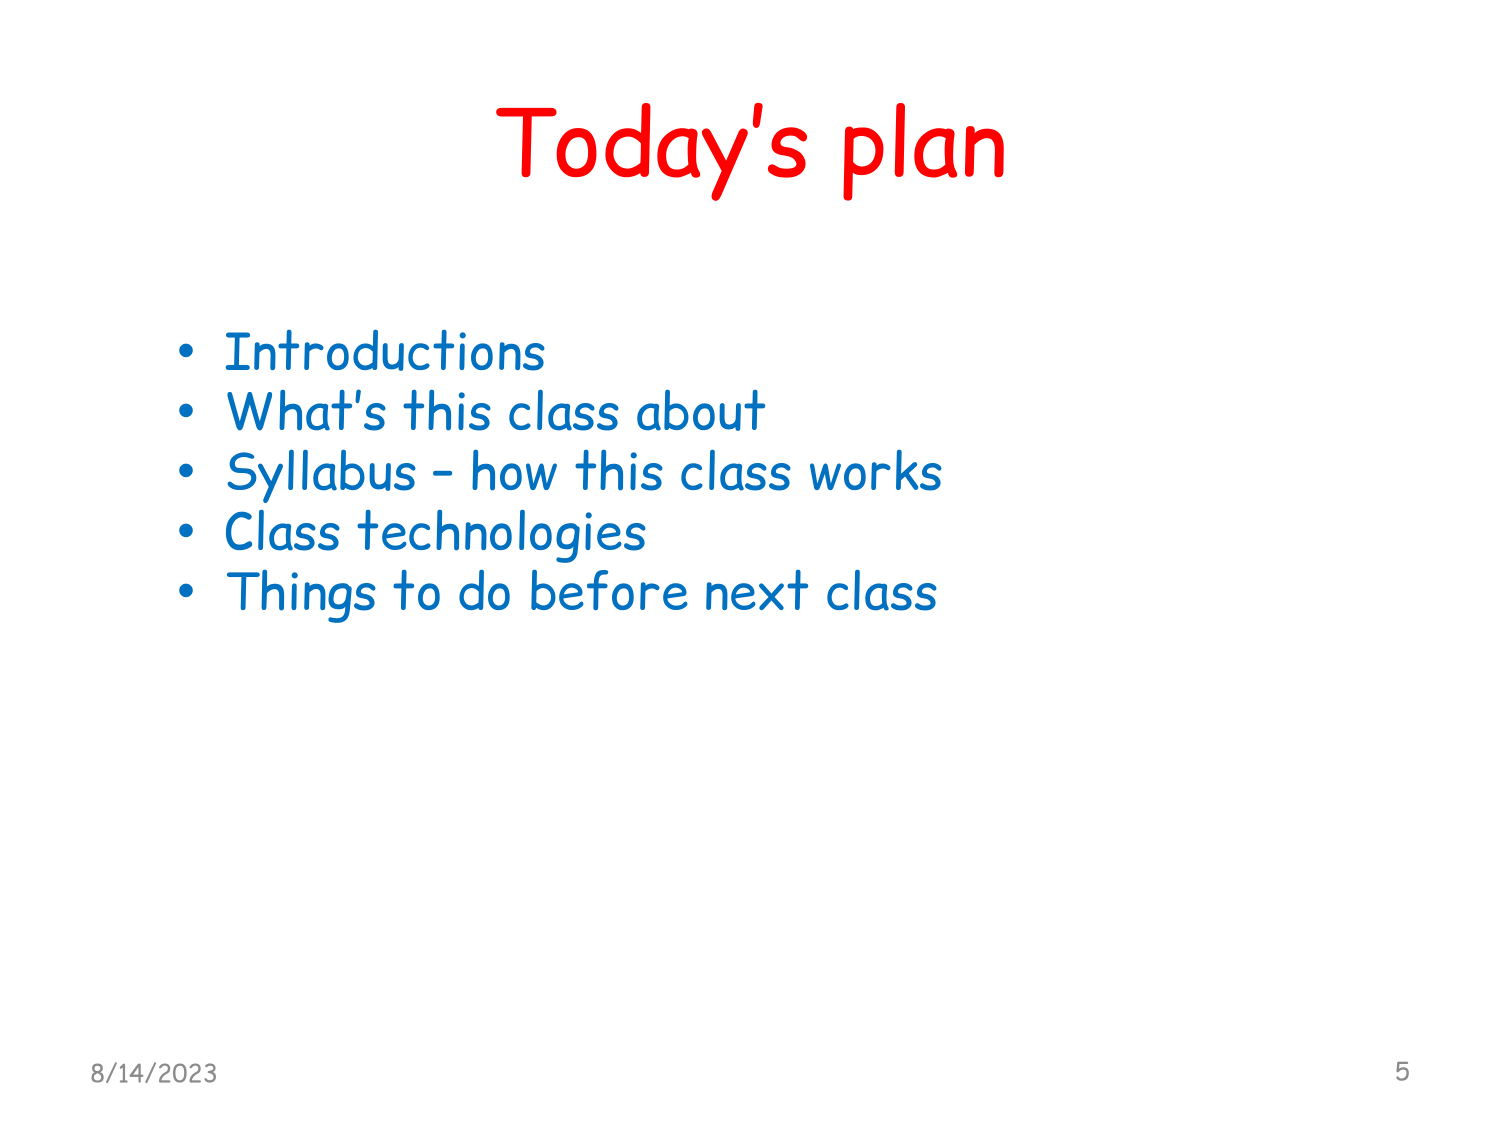

# Today’s plan
Introductions
What’s this class about
Syllabus – how this class works
Class technologies
Things to do before next class
8/14/2023
5